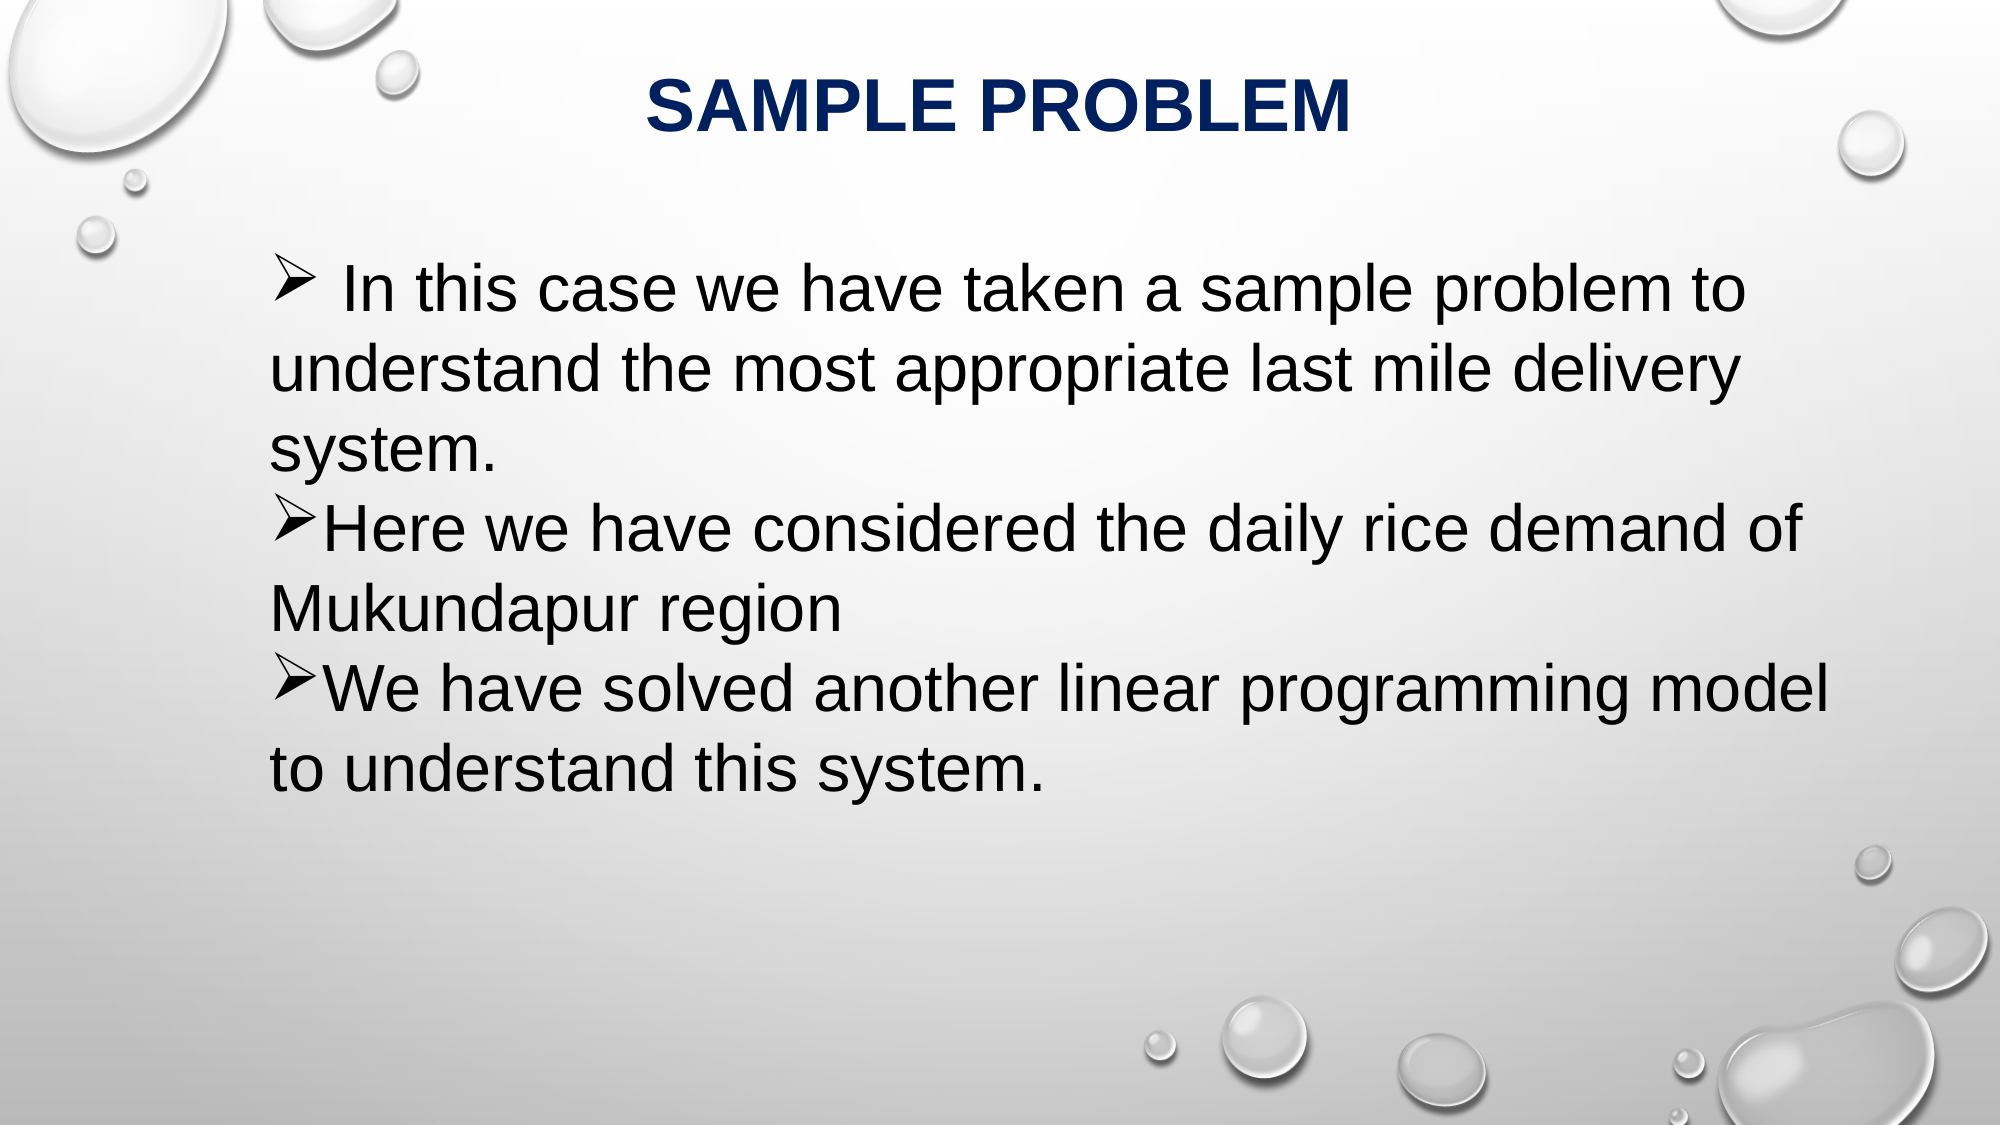

Sample problem
 In this case we have taken a sample problem to understand the most appropriate last mile delivery system.
Here we have considered the daily rice demand of Mukundapur region
We have solved another linear programming model to understand this system.